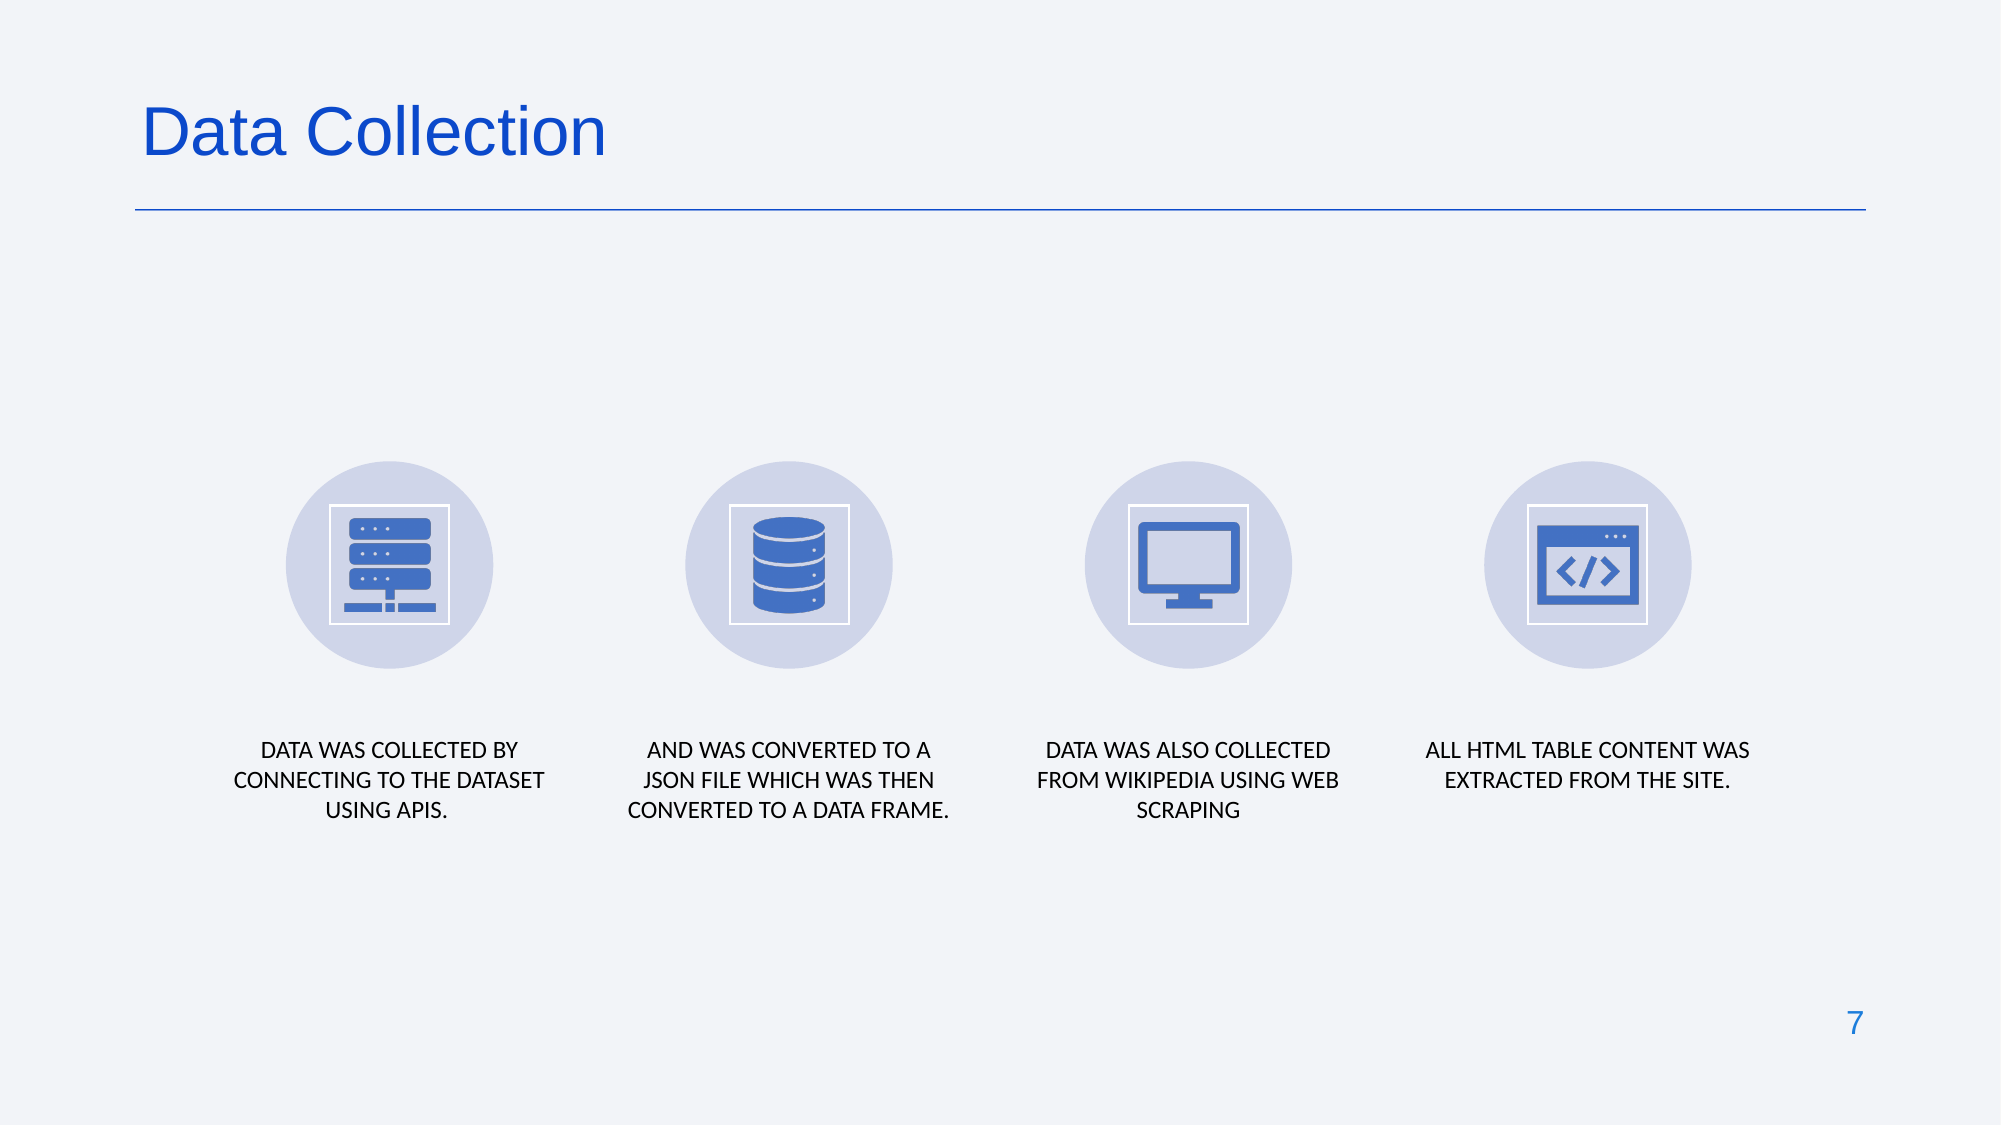

Data Collection
Data was collected by connecting to the dataset using APIs.
And was converted to a JSON file which was then converted to a Data frame.
Data was also collected from Wikipedia using web scraping
All HTML table content was extracted from the site.
7